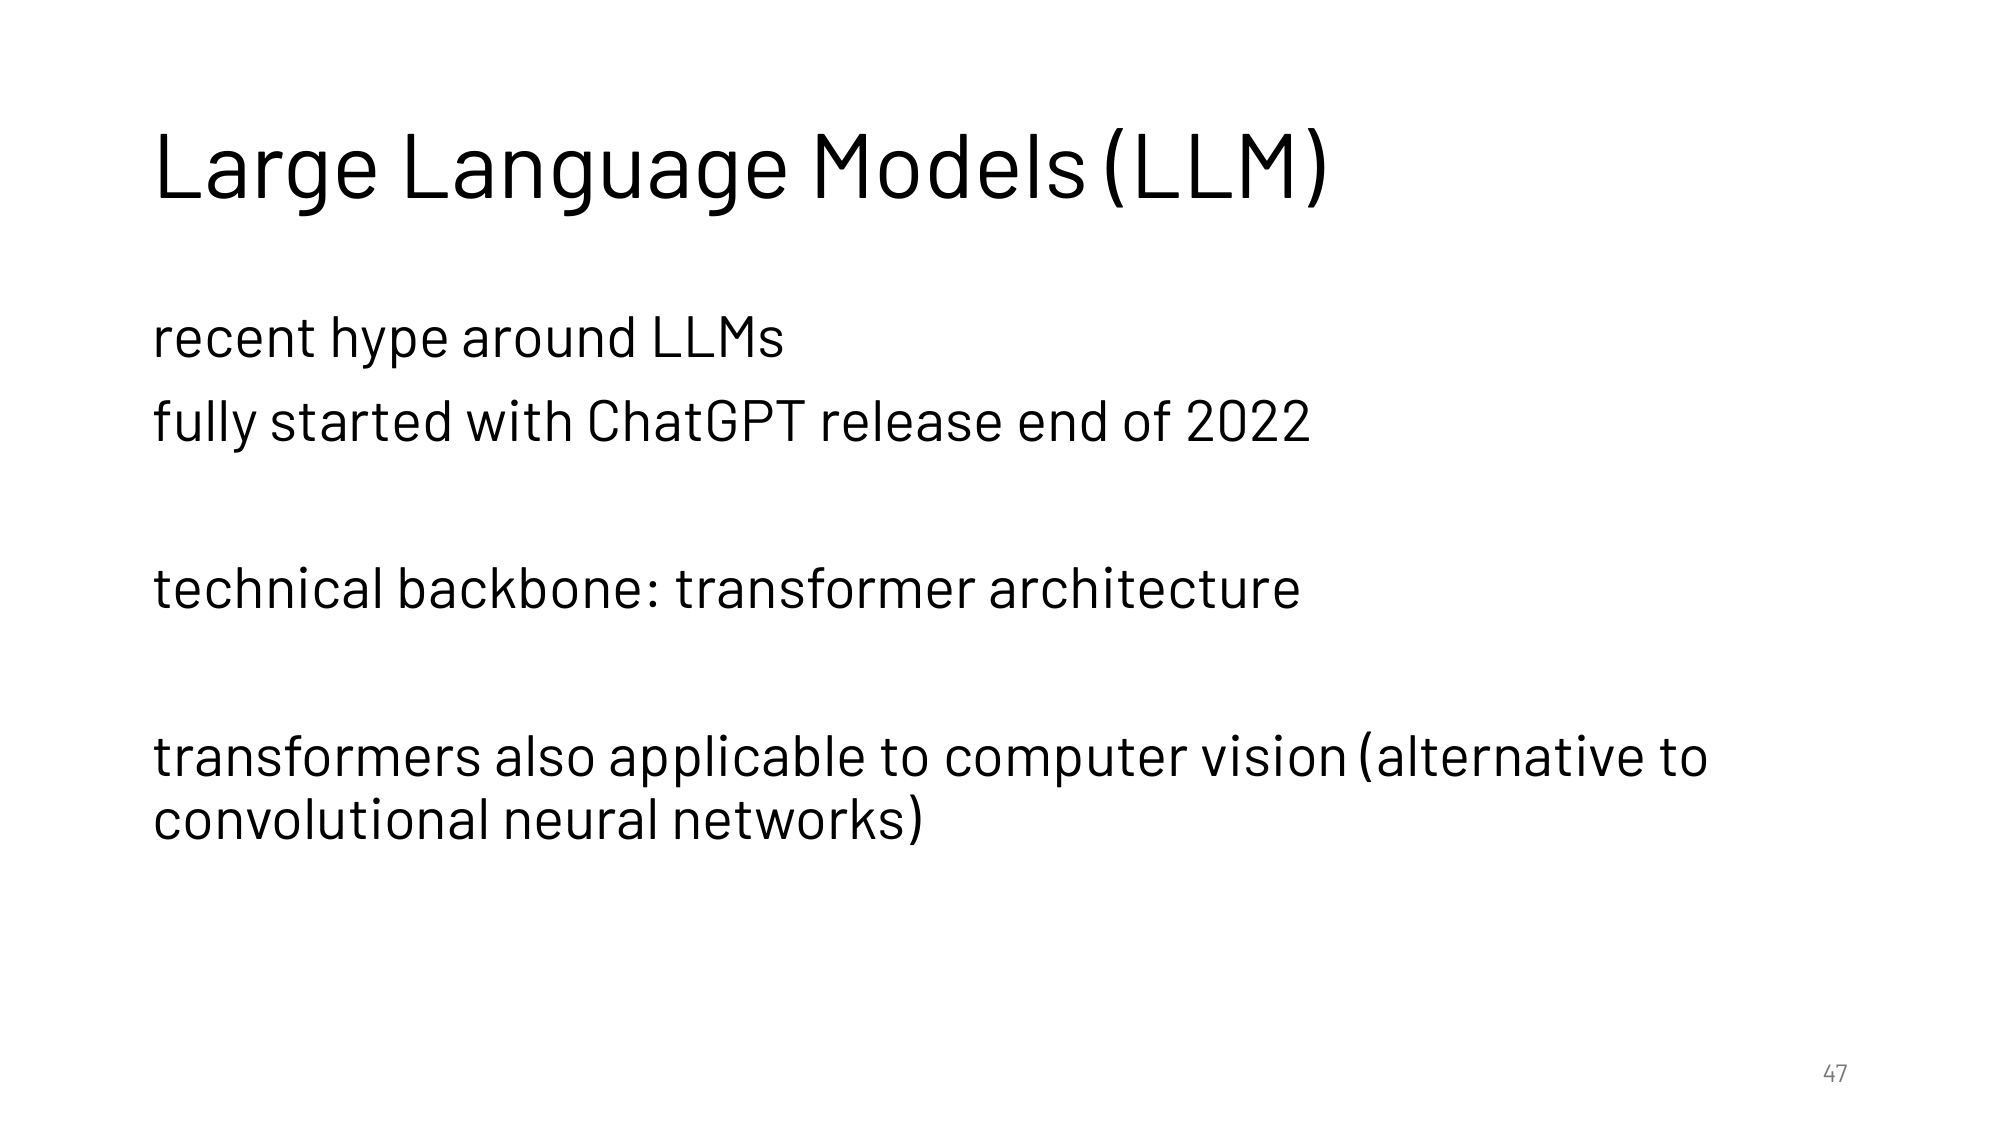

# Large Language Models (LLM)
recent hype around LLMs
fully started with ChatGPT release end of 2022

technical backbone: transformer architecture

transformers also applicable to computer vision (alternative to convolutional neural networks)
47